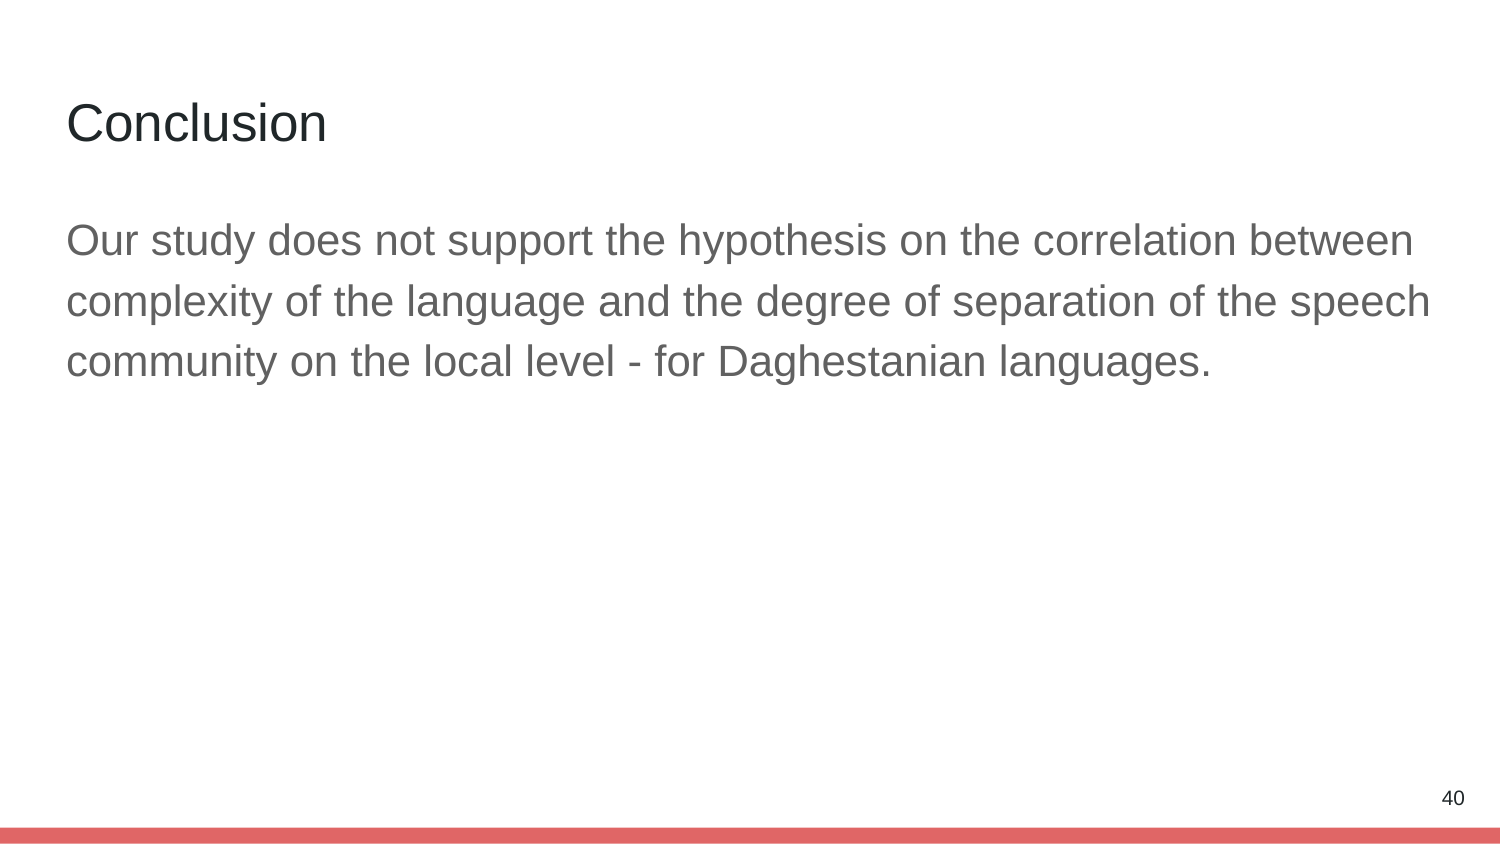

# Conclusion
Our study does not support the hypothesis on the correlation between complexity of the language and the degree of separation of the speech community on the local level - for Daghestanian languages.
40